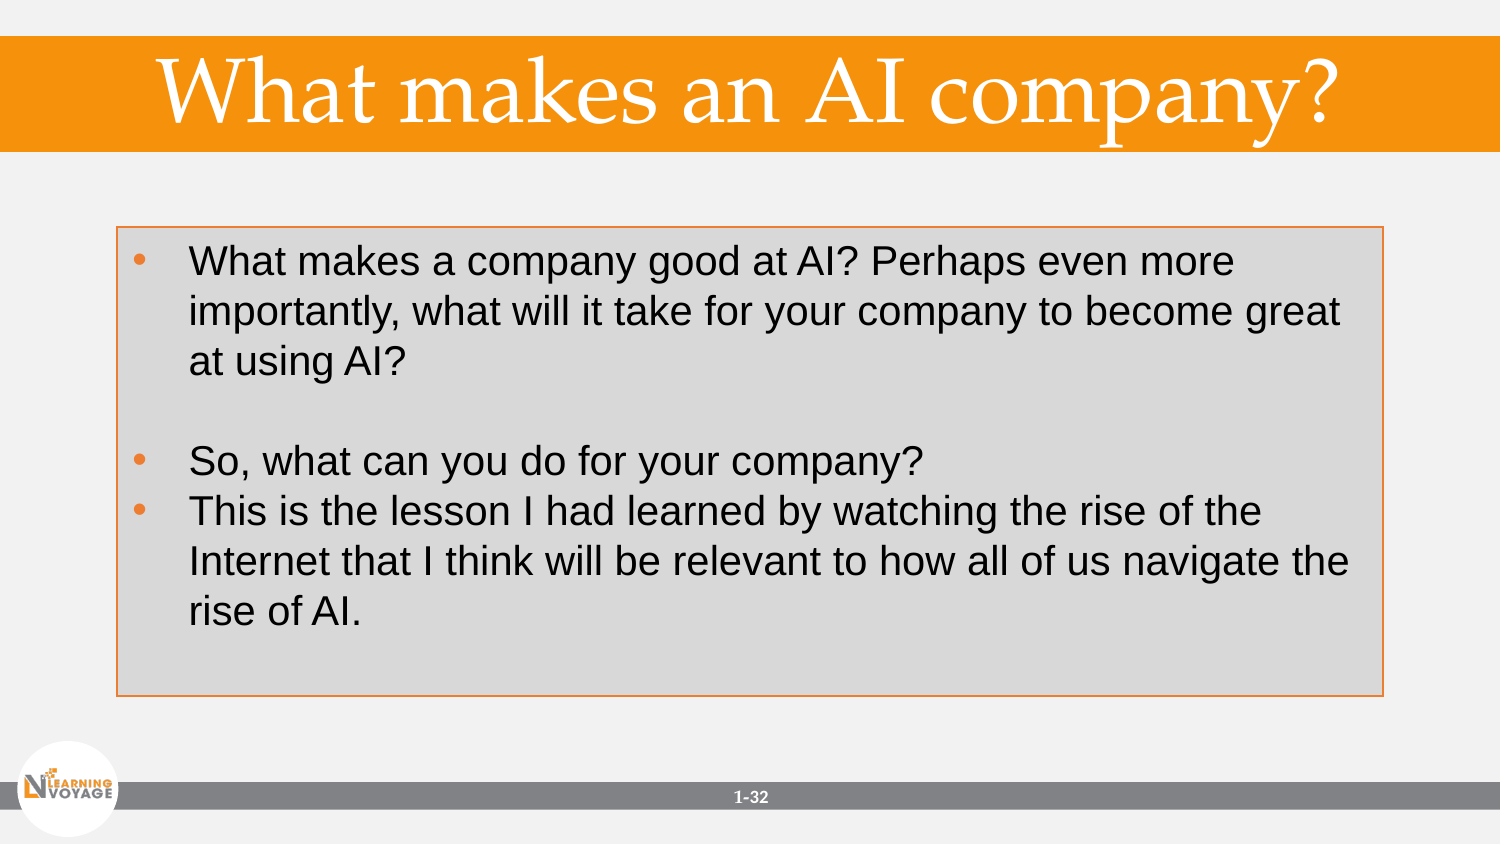

What makes an AI company?
What makes a company good at AI? Perhaps even more importantly, what will it take for your company to become great at using AI?

So, what can you do for your company?
This is the lesson I had learned by watching the rise of the Internet that I think will be relevant to how all of us navigate the rise of AI.
1-32